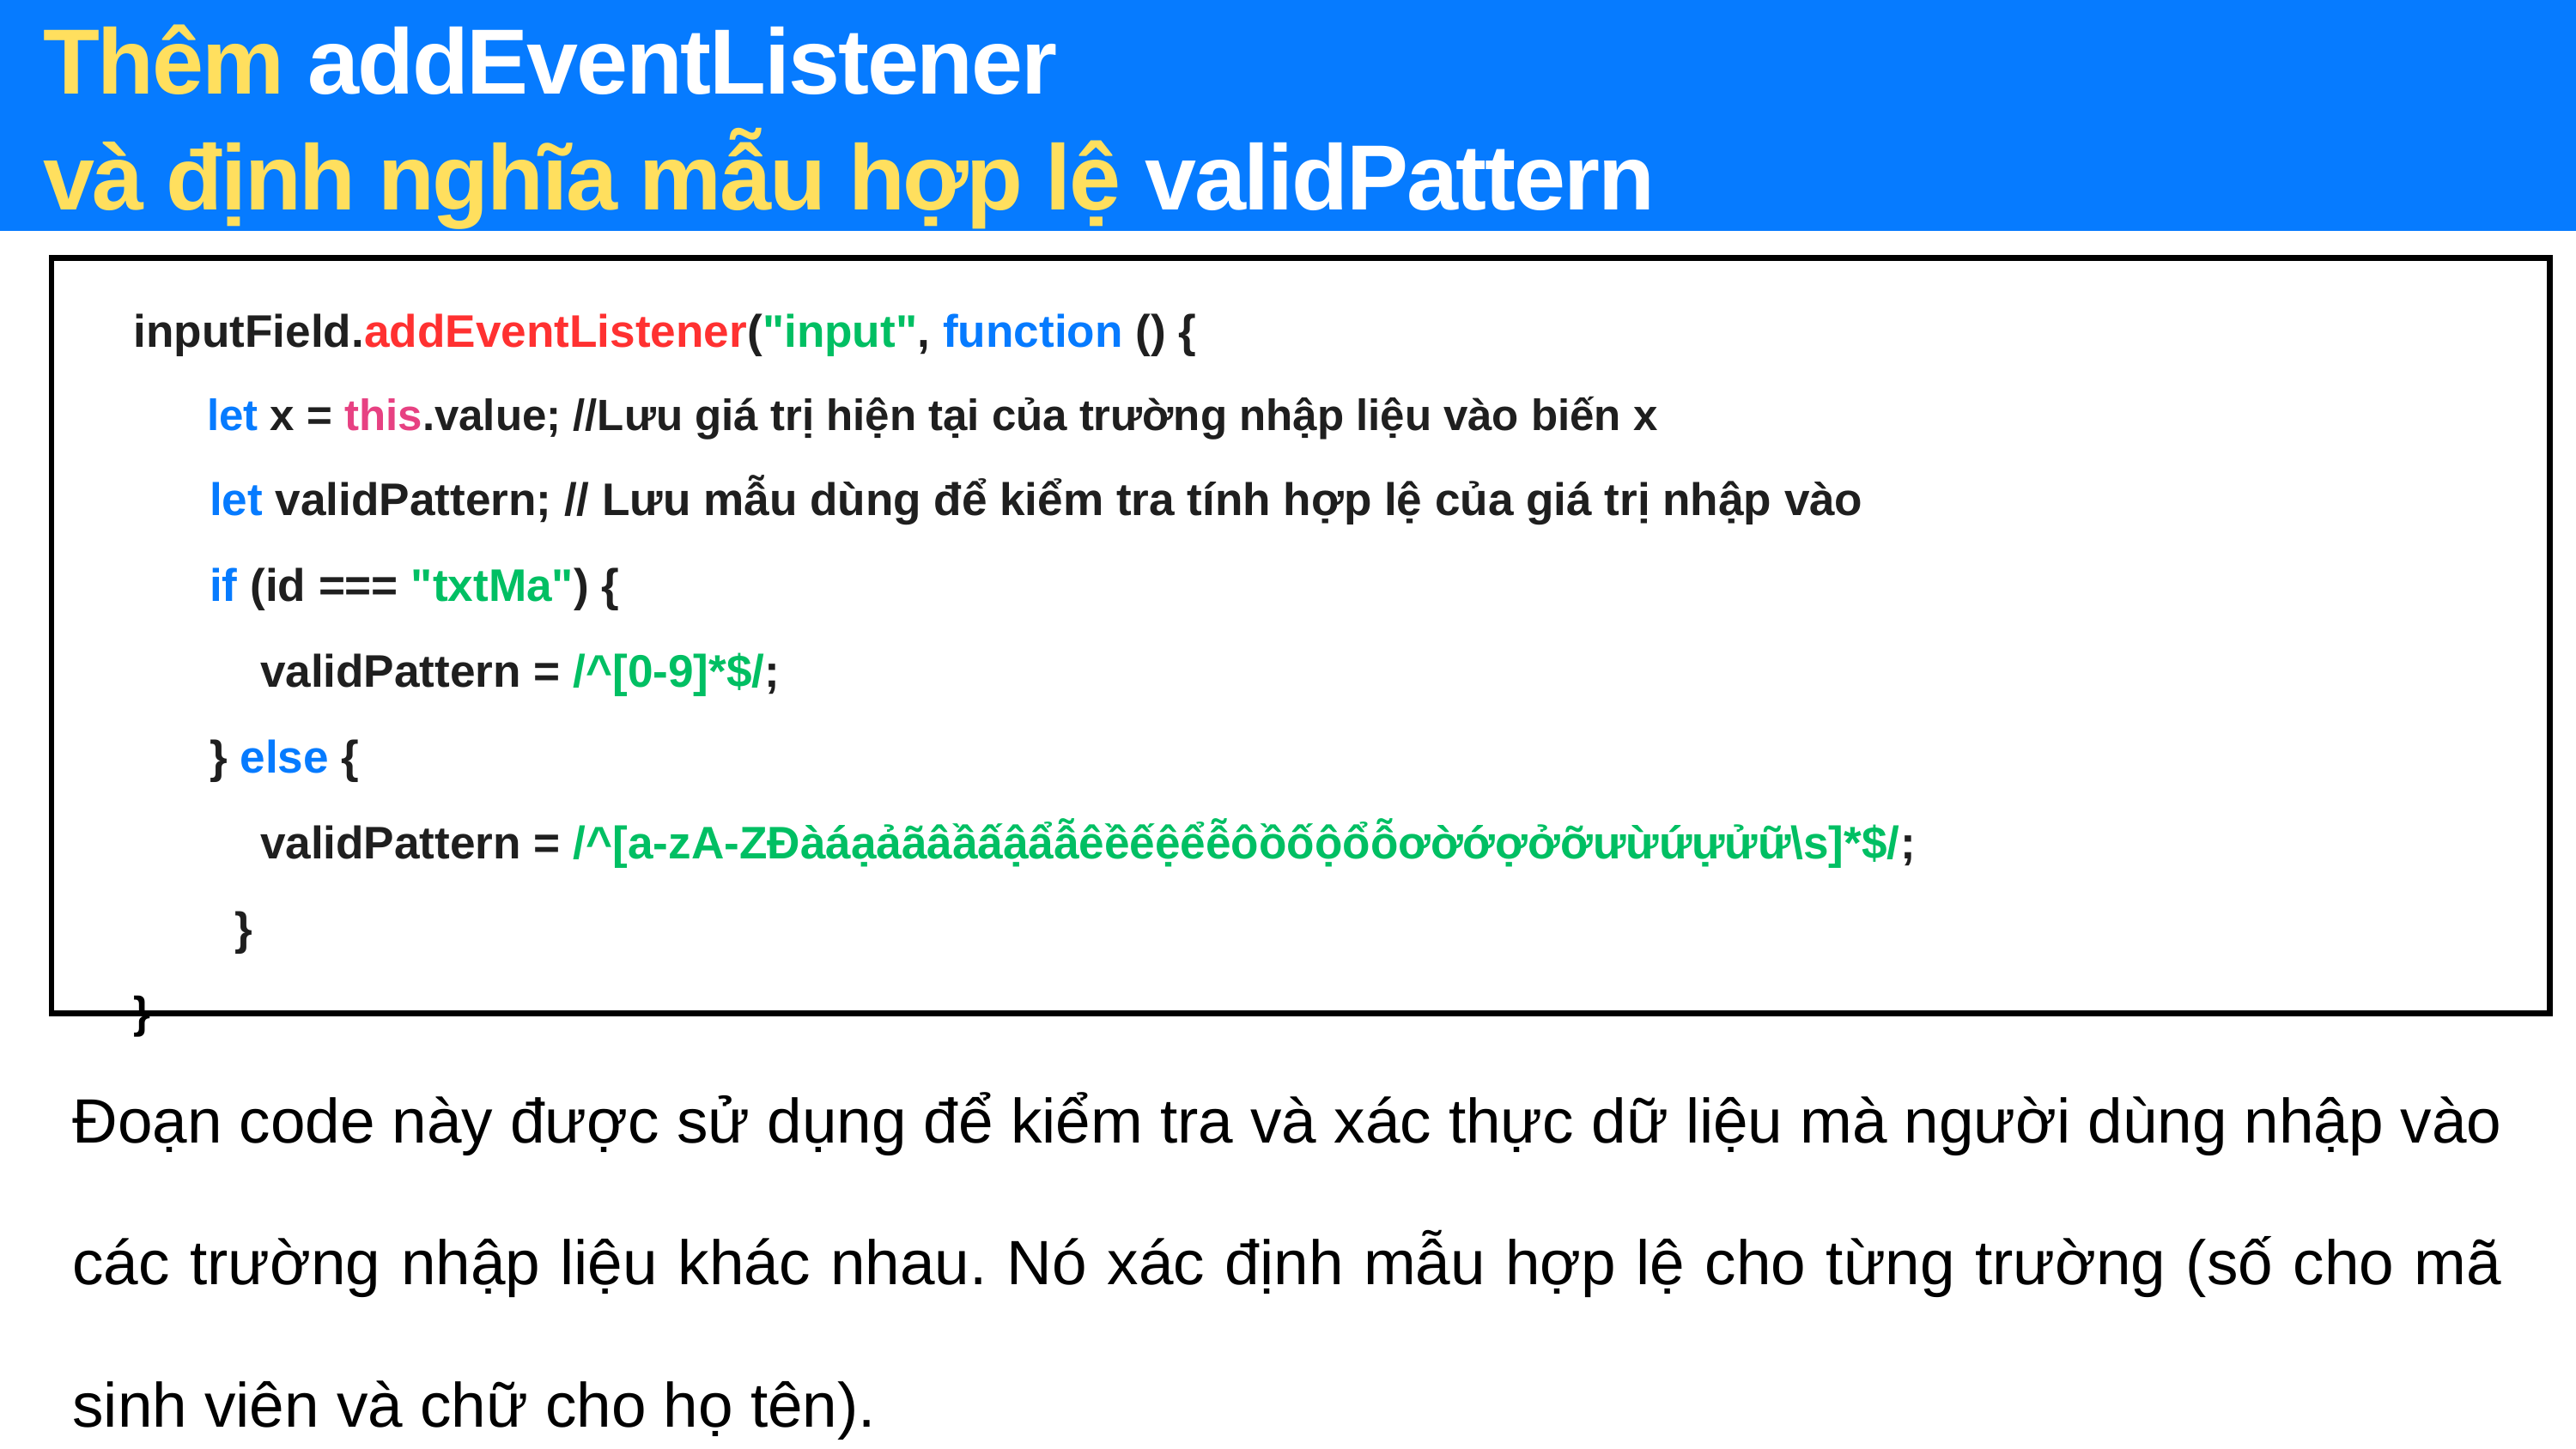

Thêm addEventListener
và định nghĩa mẫu hợp lệ validPattern

inputField.addEventListener("input", function () {
      let x = this.value; //Lưu giá trị hiện tại của trường nhập liệu vào biến x
      let validPattern; // Lưu mẫu dùng để kiểm tra tính hợp lệ của giá trị nhập vào
      if (id === "txtMa") {
          validPattern = /^[0-9]*$/;
      } else {
          validPattern = /^[a-zA-ZĐàáạảãâầấậẩẫêềếệểễôồốộổỗơờớợởỡưừứựửữ\s]*$/;
        }
}
Đoạn code này được sử dụng để kiểm tra và xác thực dữ liệu mà người dùng nhập vào các trường nhập liệu khác nhau. Nó xác định mẫu hợp lệ cho từng trường (số cho mã sinh viên và chữ cho họ tên).